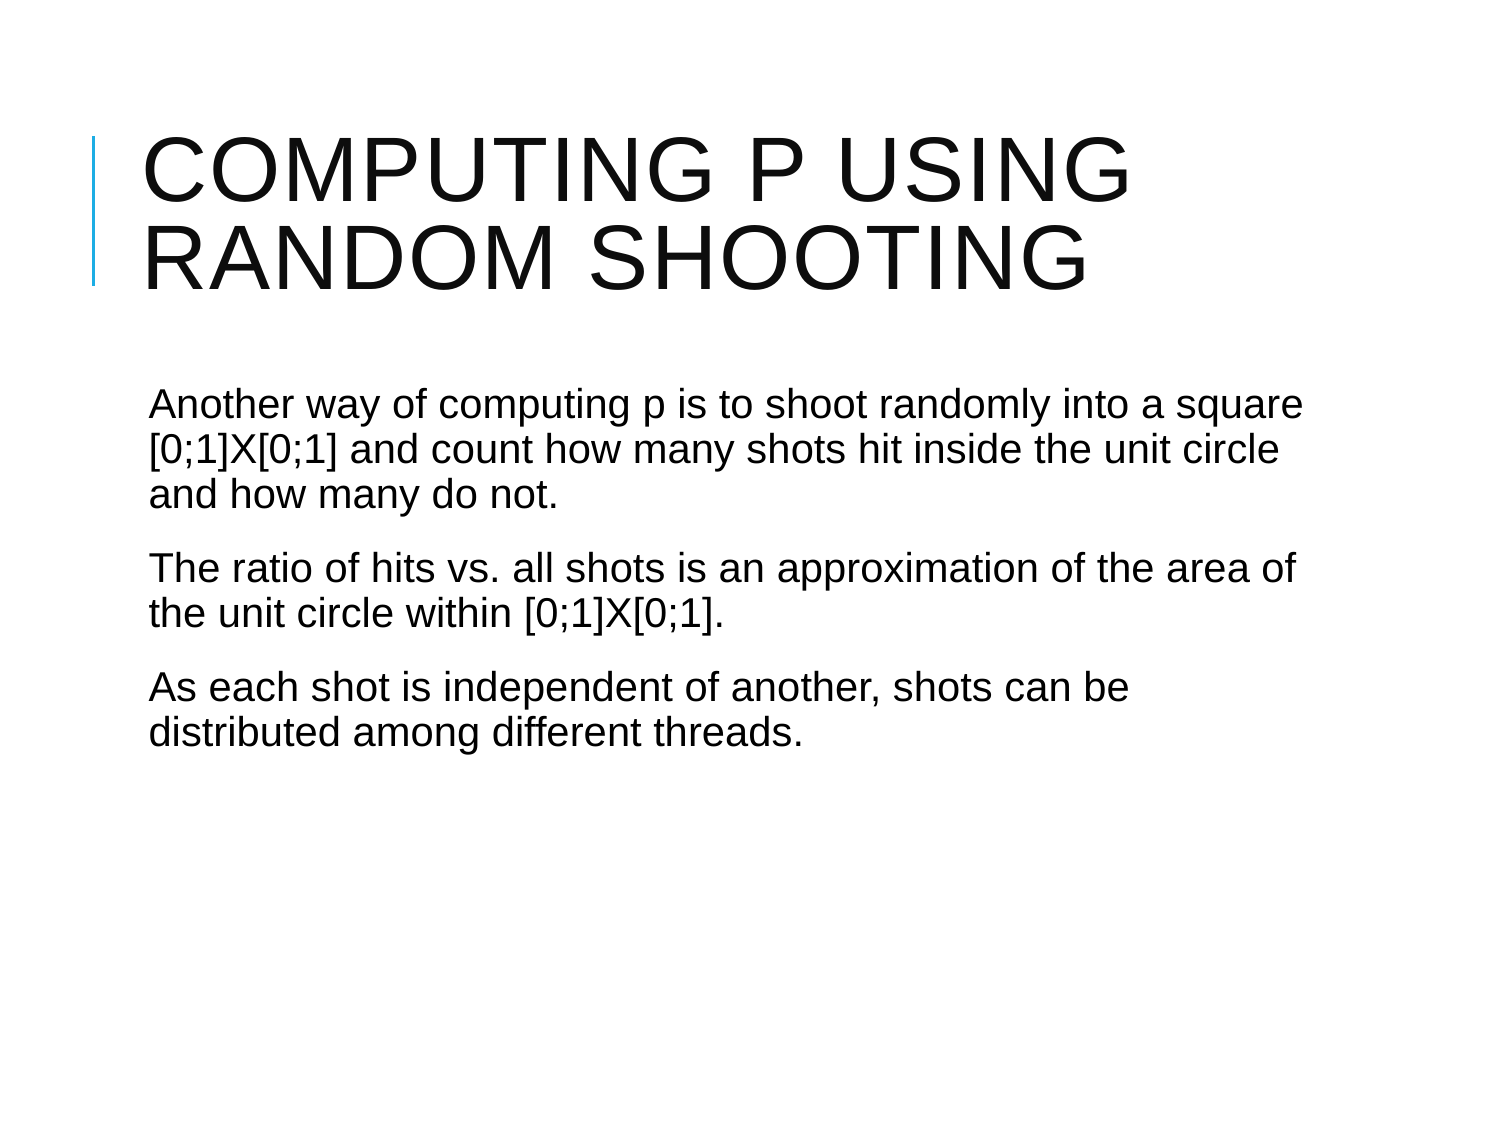

# Computing p using random shooting
Another way of computing p is to shoot randomly into a square [0;1]X[0;1] and count how many shots hit inside the unit circle and how many do not.
The ratio of hits vs. all shots is an approximation of the area of the unit circle within [0;1]X[0;1].
As each shot is independent of another, shots can be distributed among different threads.